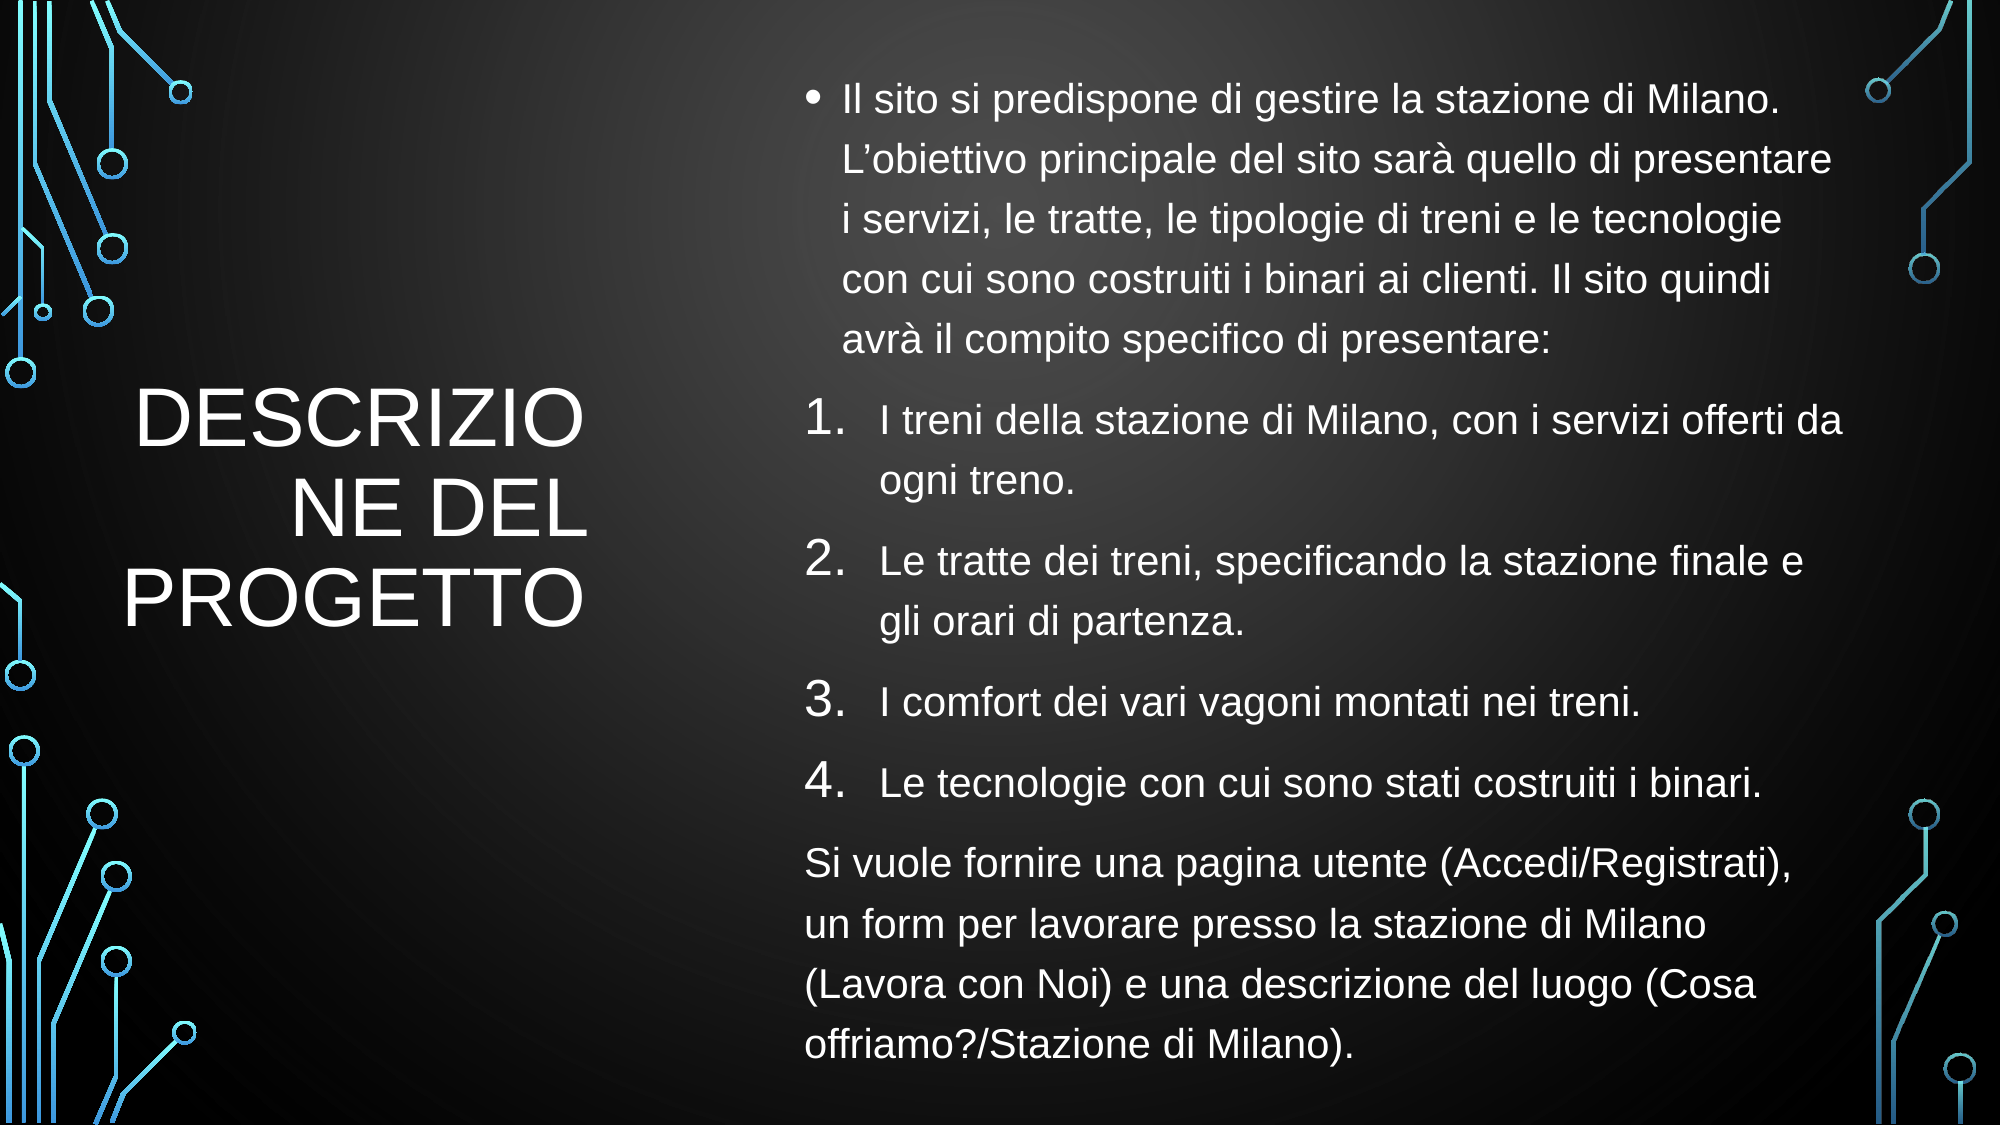

Il sito si predispone di gestire la stazione di Milano. L’obiettivo principale del sito sarà quello di presentare i servizi, le tratte, le tipologie di treni e le tecnologie con cui sono costruiti i binari ai clienti. Il sito quindi avrà il compito specifico di presentare:
I treni della stazione di Milano, con i servizi offerti da ogni treno.
Le tratte dei treni, specificando la stazione finale e gli orari di partenza.
I comfort dei vari vagoni montati nei treni.
Le tecnologie con cui sono stati costruiti i binari.
Si vuole fornire una pagina utente (Accedi/Registrati), un form per lavorare presso la stazione di Milano (Lavora con Noi) e una descrizione del luogo (Cosa offriamo?/Stazione di Milano).

# Descrizione del progetto